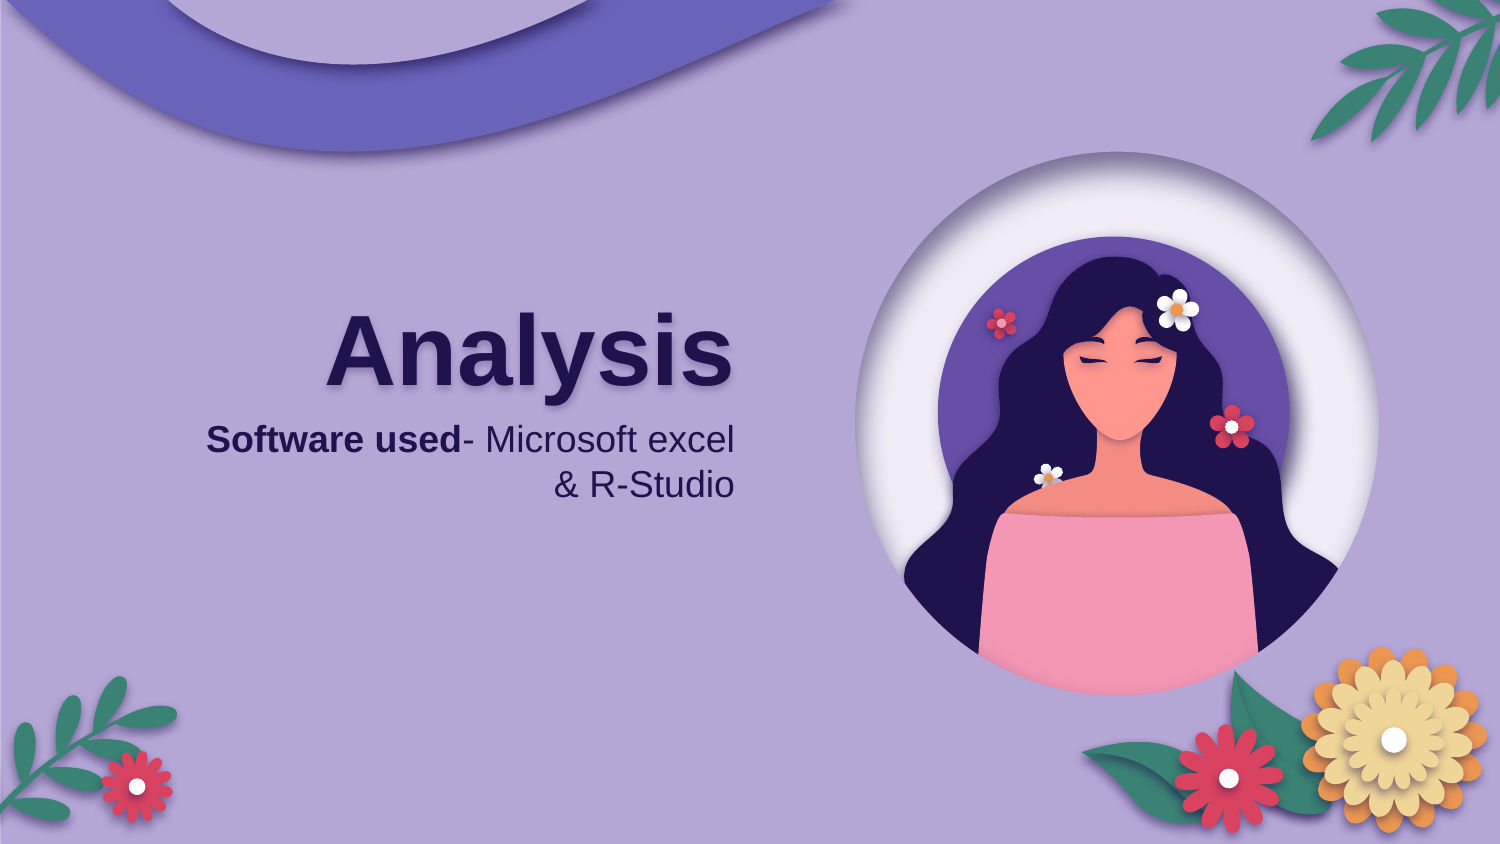

02

# Analysis
Software used- Microsoft excel & R-Studio